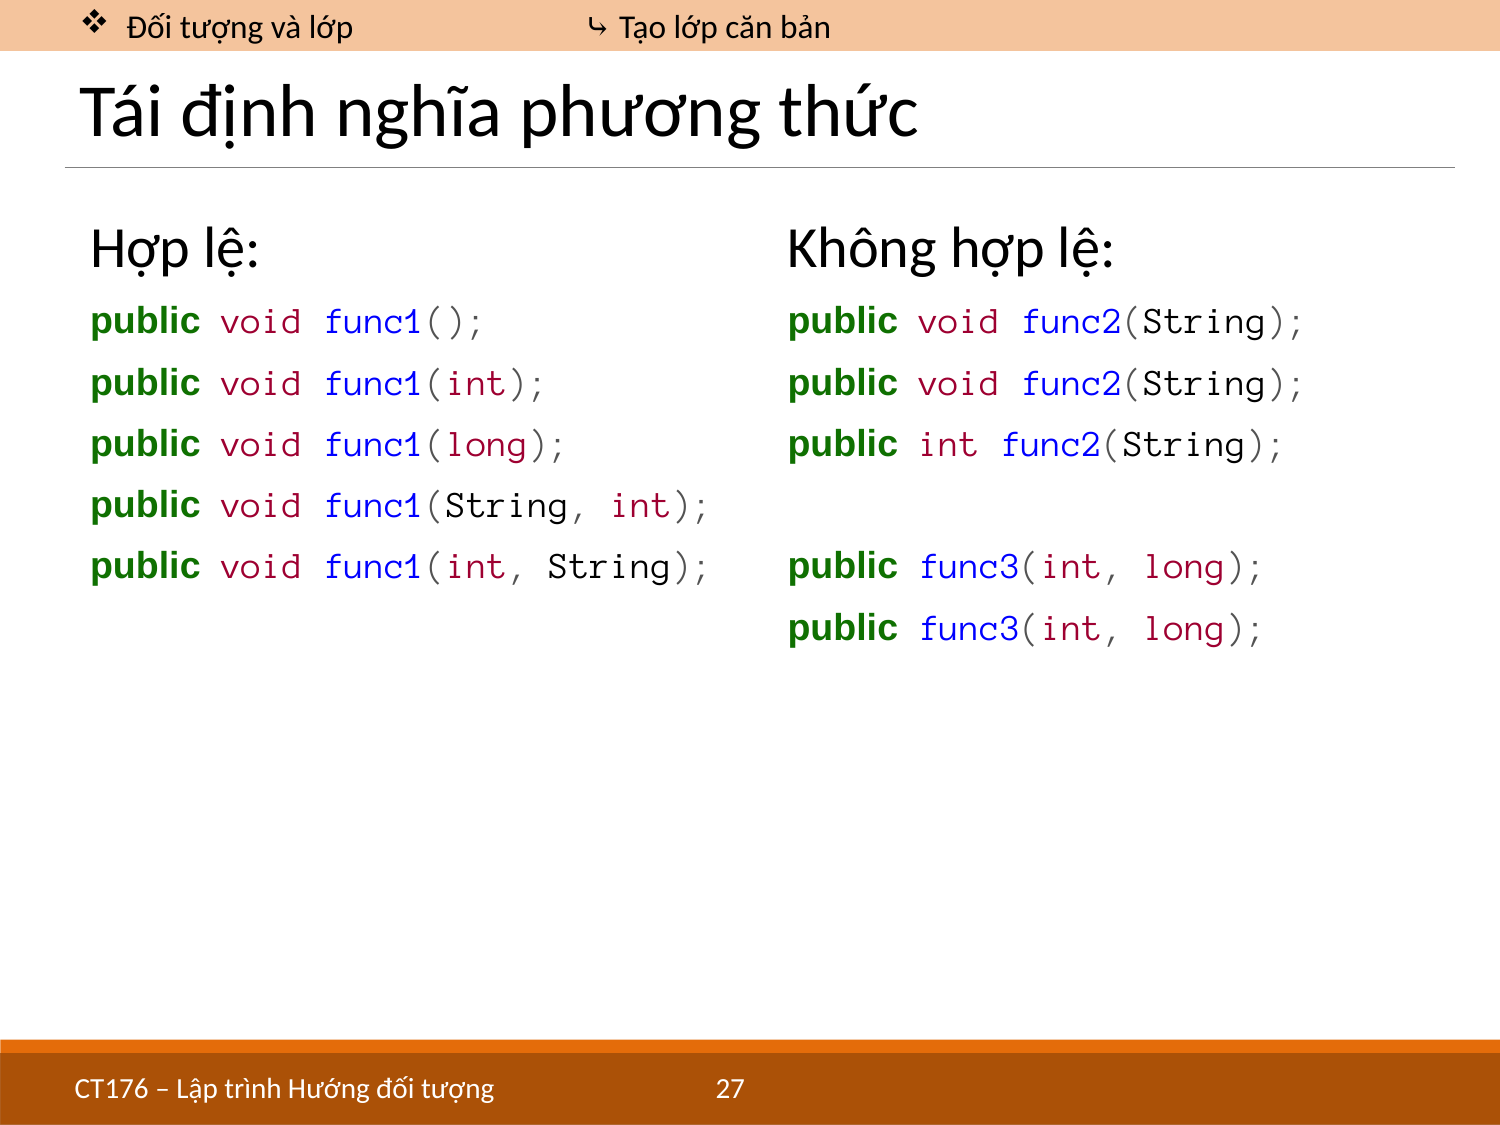

Đối tượng và lớp		 ⤷ Tạo lớp căn bản
# Tái định nghĩa phương thức
Hợp lệ:
public void func1();
public void func1(int);
public void func1(long);
public void func1(String, int);
public void func1(int, String);
Không hợp lệ:
public void func2(String);
public void func2(String);
public int func2(String);

public func3(int, long);
public func3(int, long);